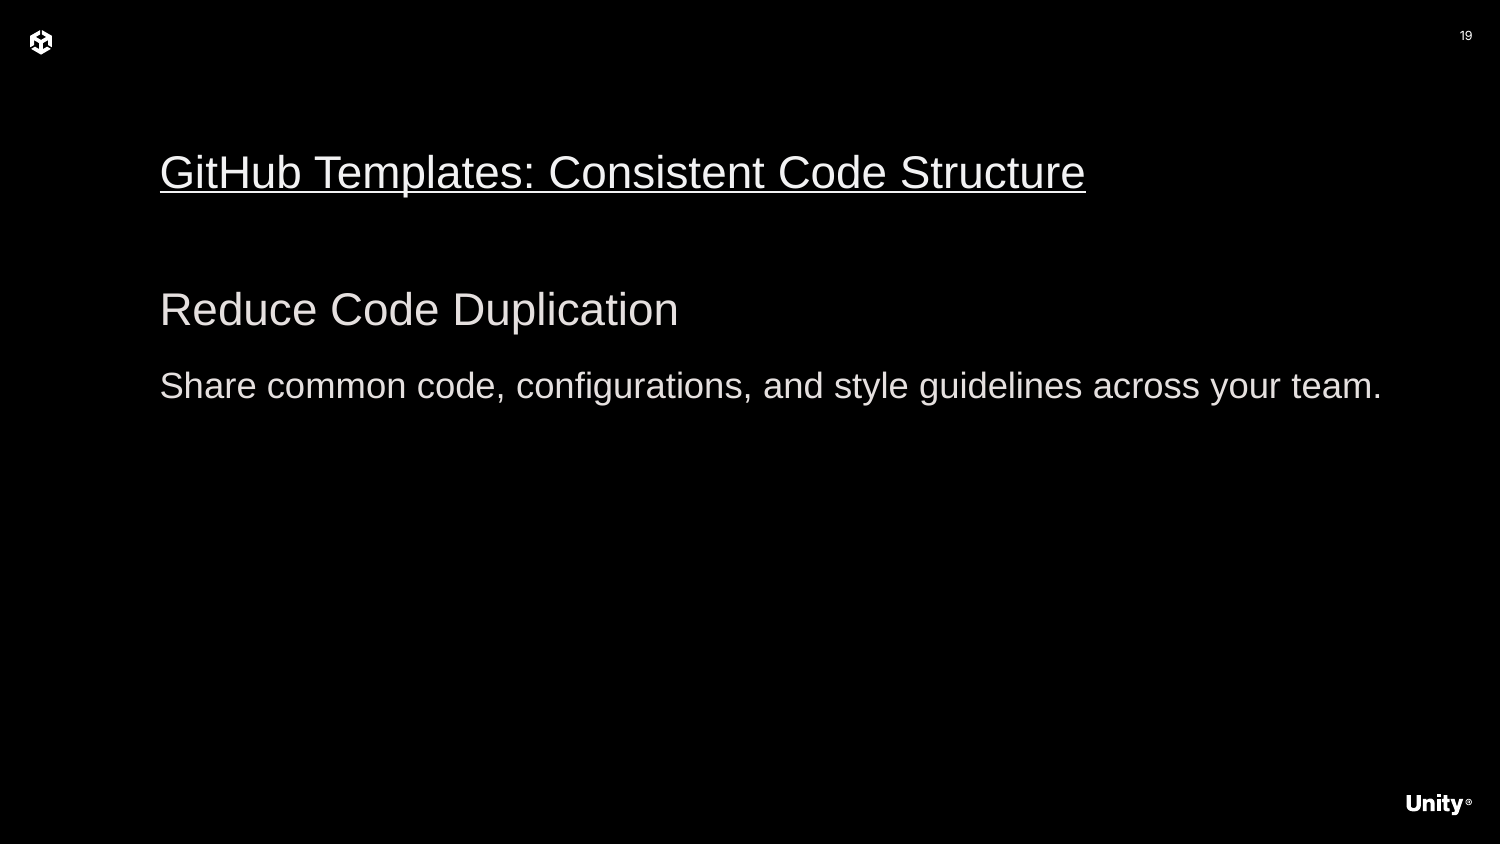

GitHub Templates: Consistent Code Structure

Reduce Code Duplication
Share common code, configurations, and style guidelines across your team.